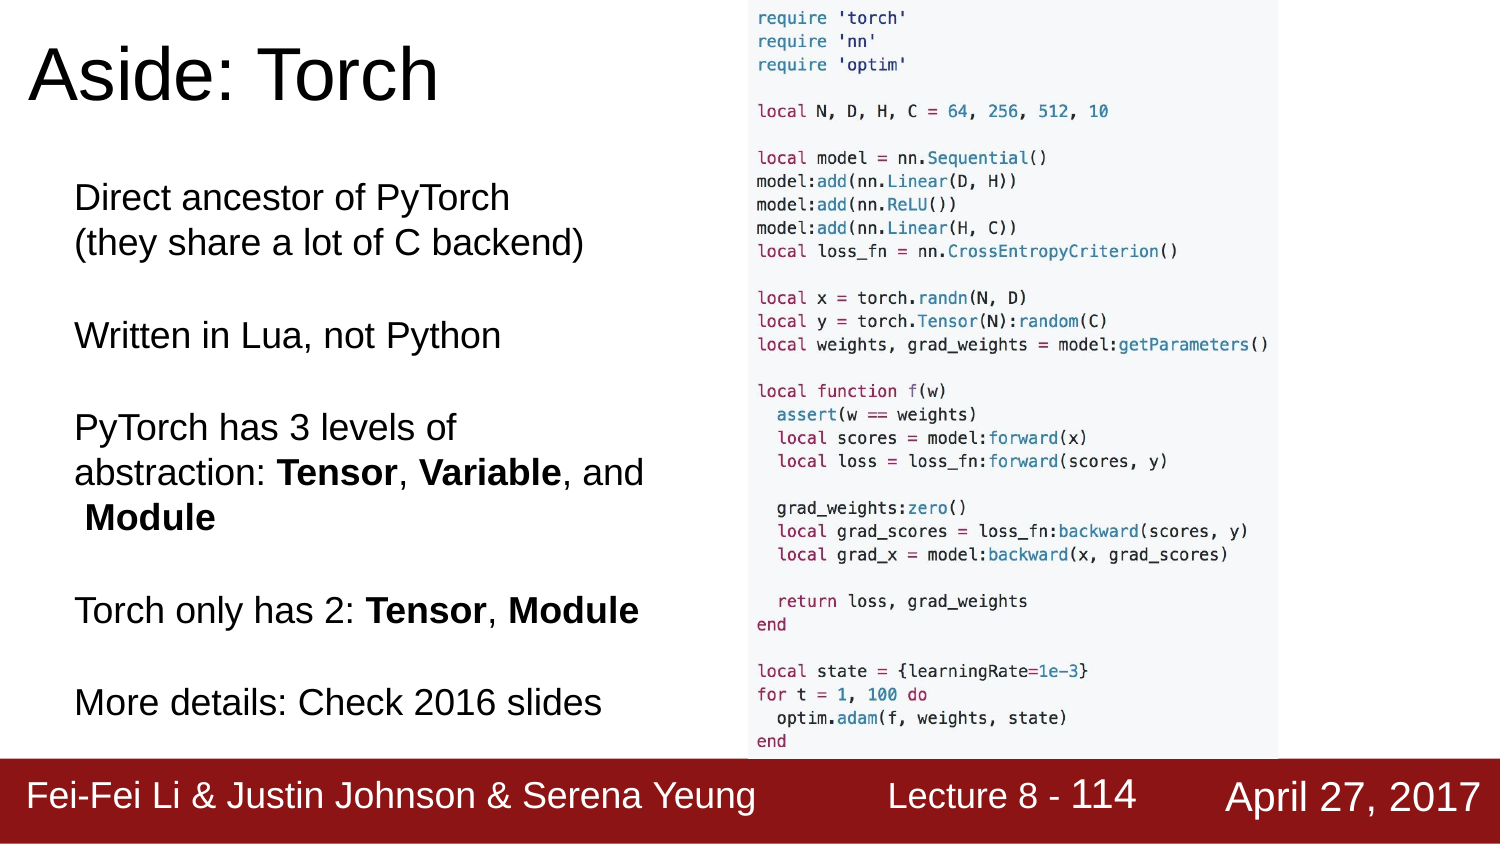

# Aside: Torch
Direct ancestor of PyTorch  (they share a lot of C backend)

Written in Lua, not Python

PyTorch has 3 levels of  abstraction: Tensor, Variable, and  Module

Torch only has 2: Tensor, Module

More details: Check 2016 slides
Lecture 8 - 114
April 27, 2017
Fei-Fei Li & Justin Johnson & Serena Yeung